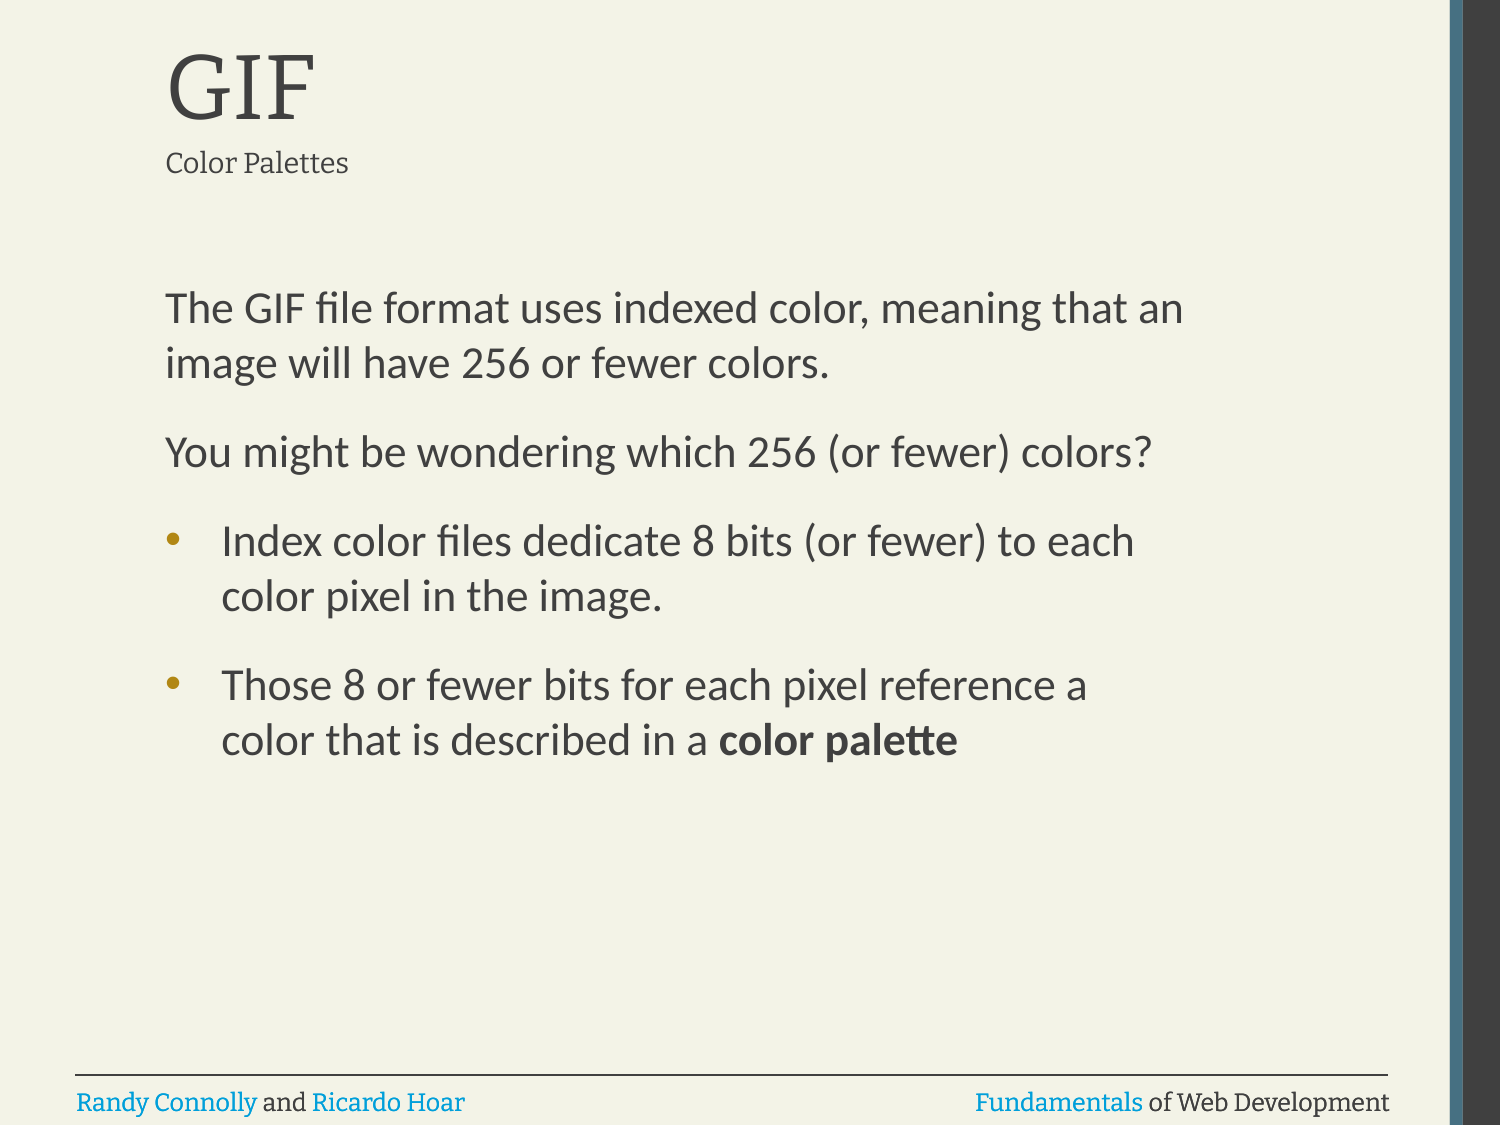

# GIF
Color Palettes
The GIF file format uses indexed color, meaning that an image will have 256 or fewer colors.
You might be wondering which 256 (or fewer) colors?
Index color files dedicate 8 bits (or fewer) to each color pixel in the image.
Those 8 or fewer bits for each pixel reference a color that is described in a color palette